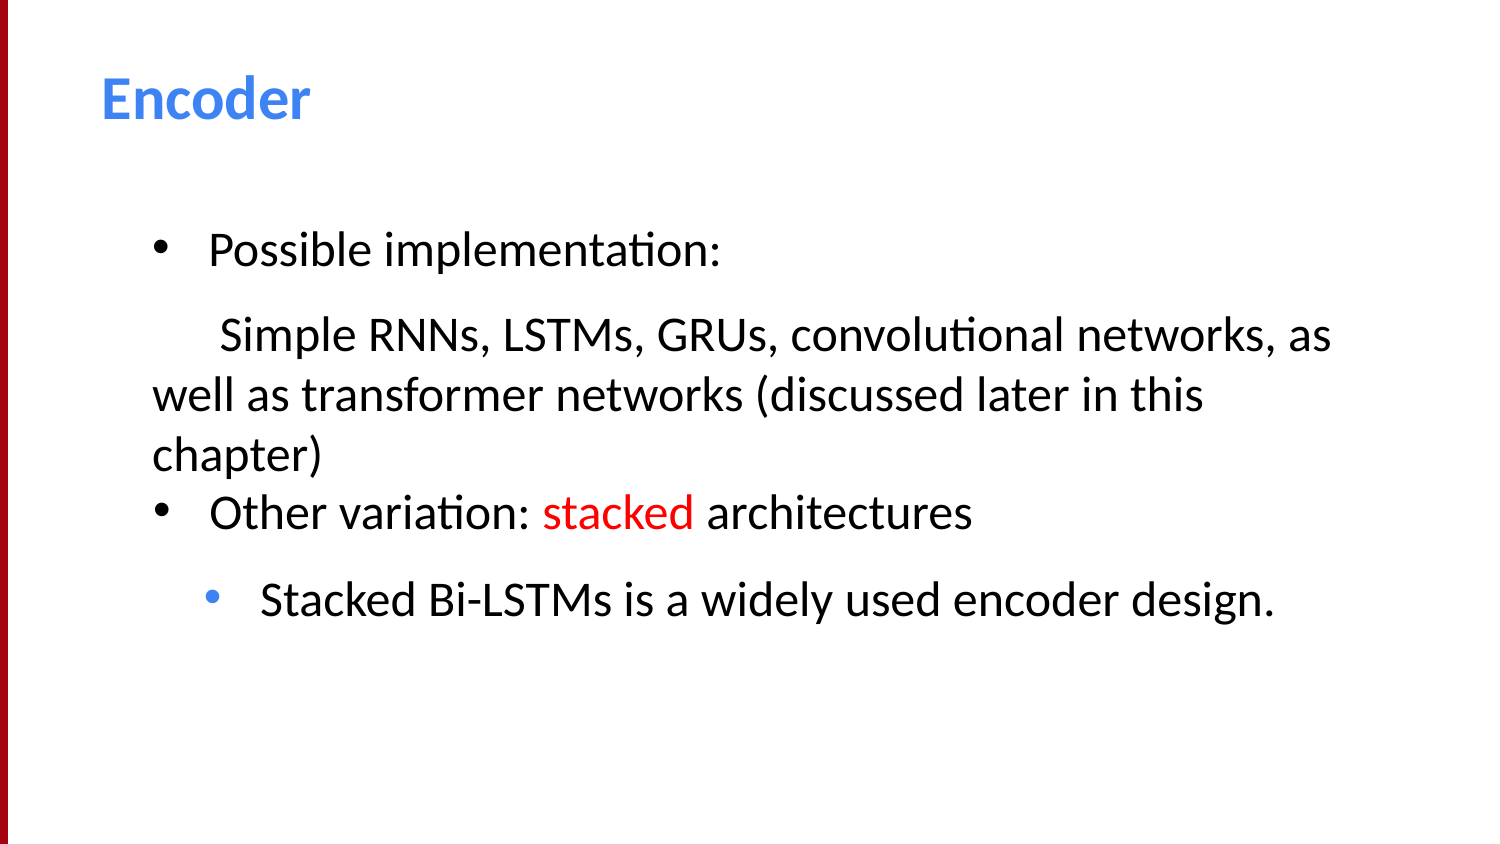

# Encoder
Possible implementation:
      Simple RNNs, LSTMs, GRUs, convolutional networks, as well as transformer networks (discussed later in this chapter)
Other variation: stacked architectures
Stacked Bi-LSTMs is a widely used encoder design.